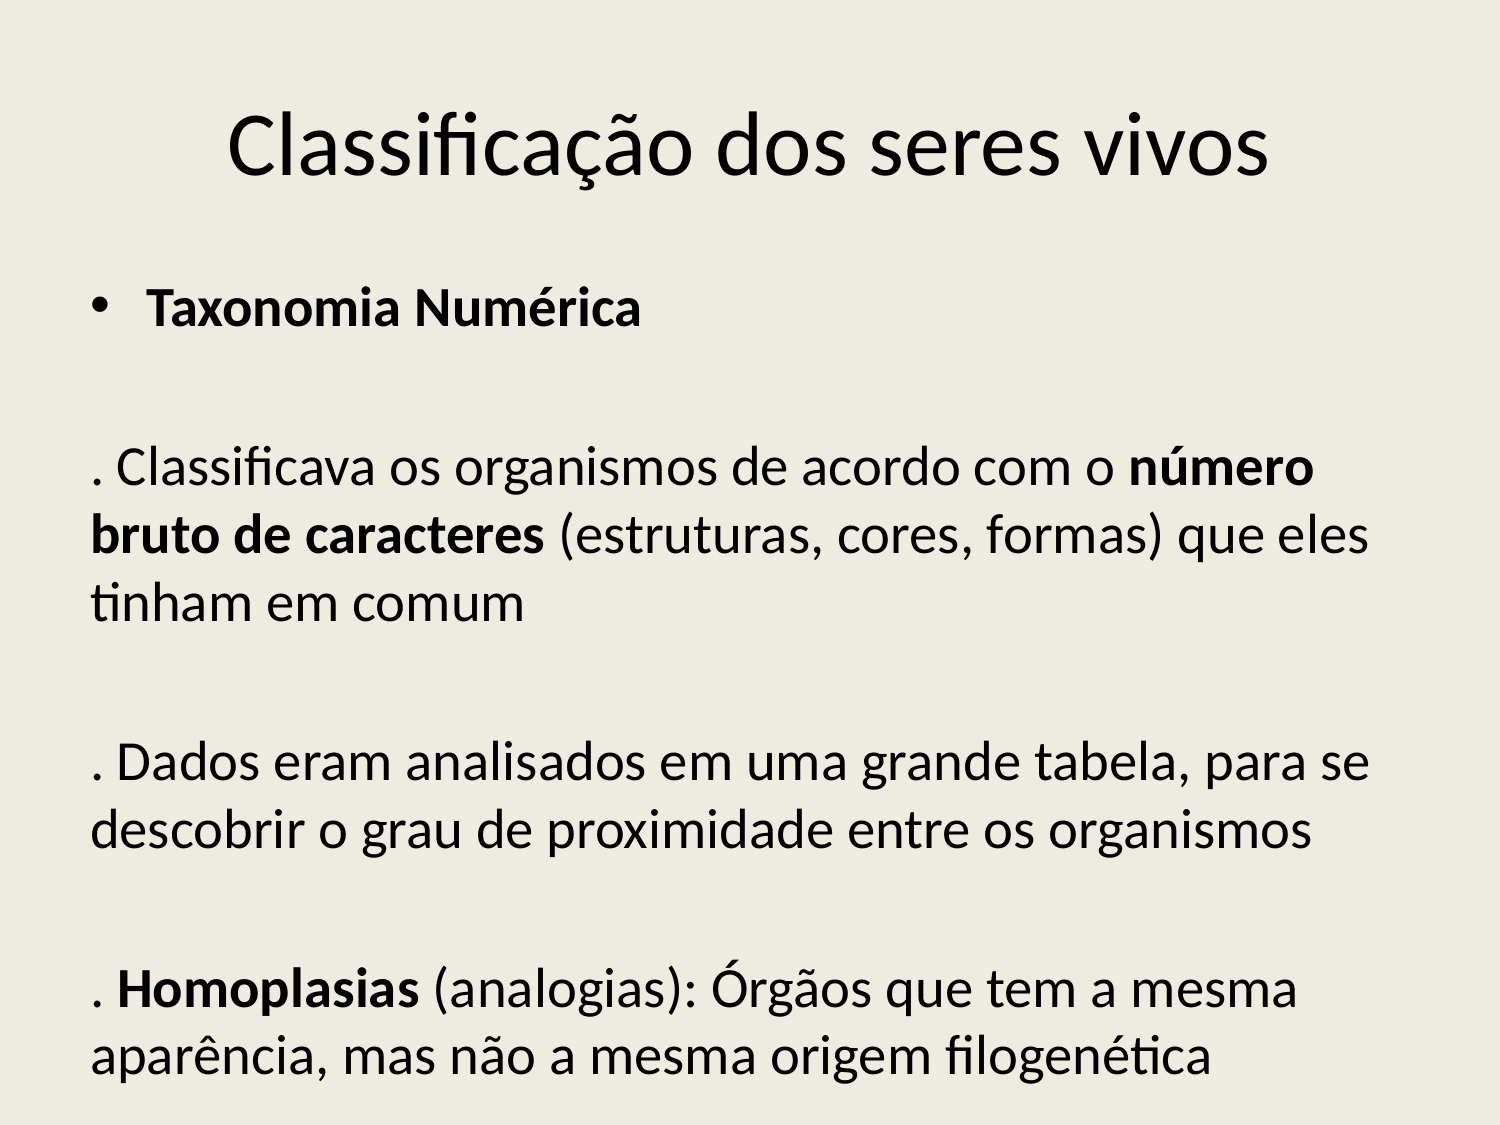

# Classificação dos seres vivos
Taxonomia Numérica

. Classificava os organismos de acordo com o número bruto de caracteres (estruturas, cores, formas) que eles tinham em comum

. Dados eram analisados em uma grande tabela, para se descobrir o grau de proximidade entre os organismos

. Homoplasias (analogias): Órgãos que tem a mesma aparência, mas não a mesma origem filogenética